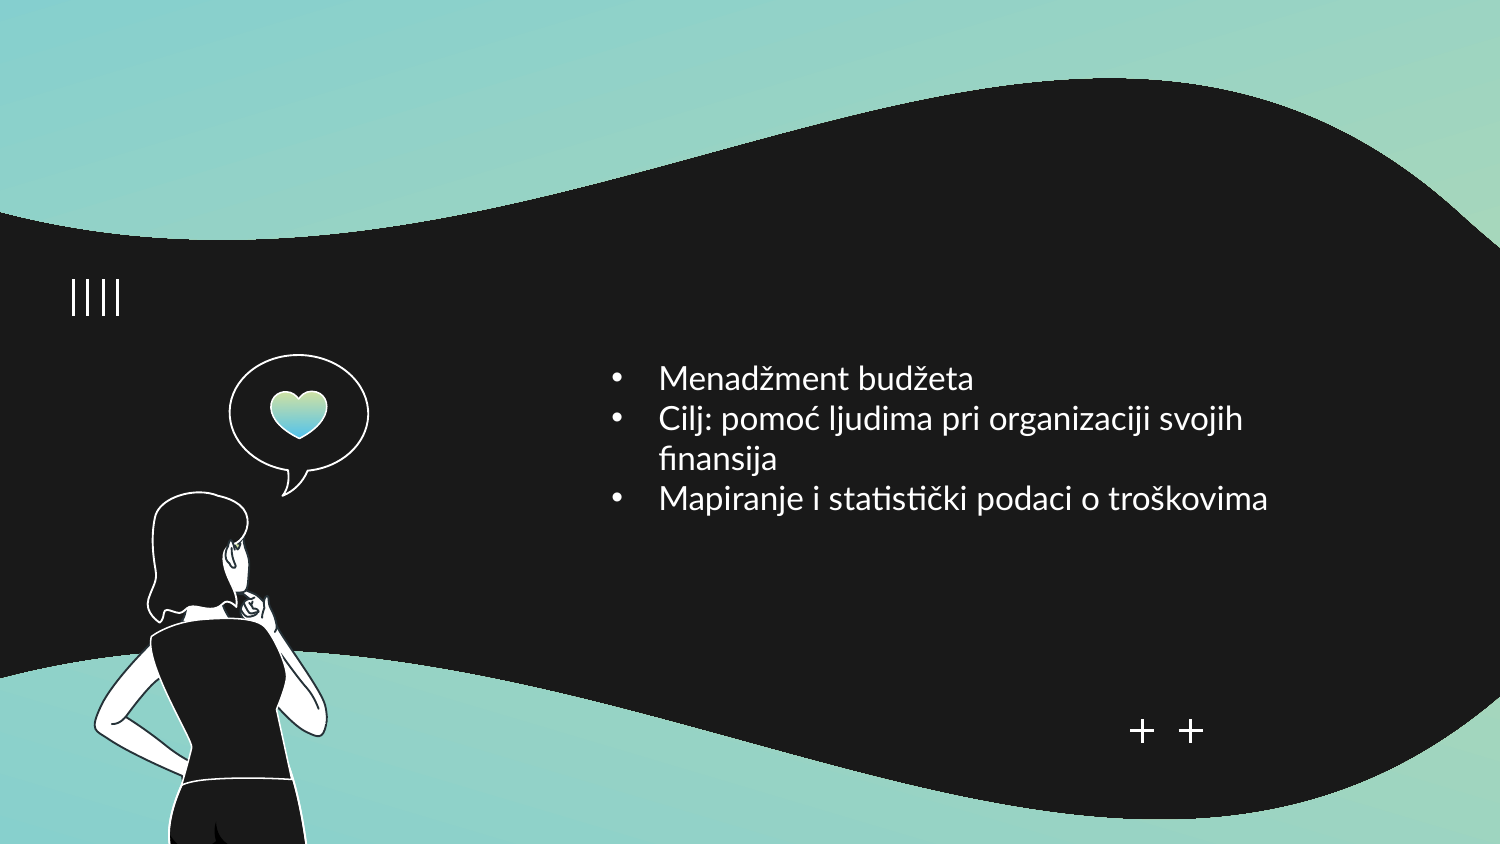

Menadžment budžeta
Cilj: pomoć ljudima pri organizaciji svojih finansija
Mapiranje i statistički podaci o troškovima